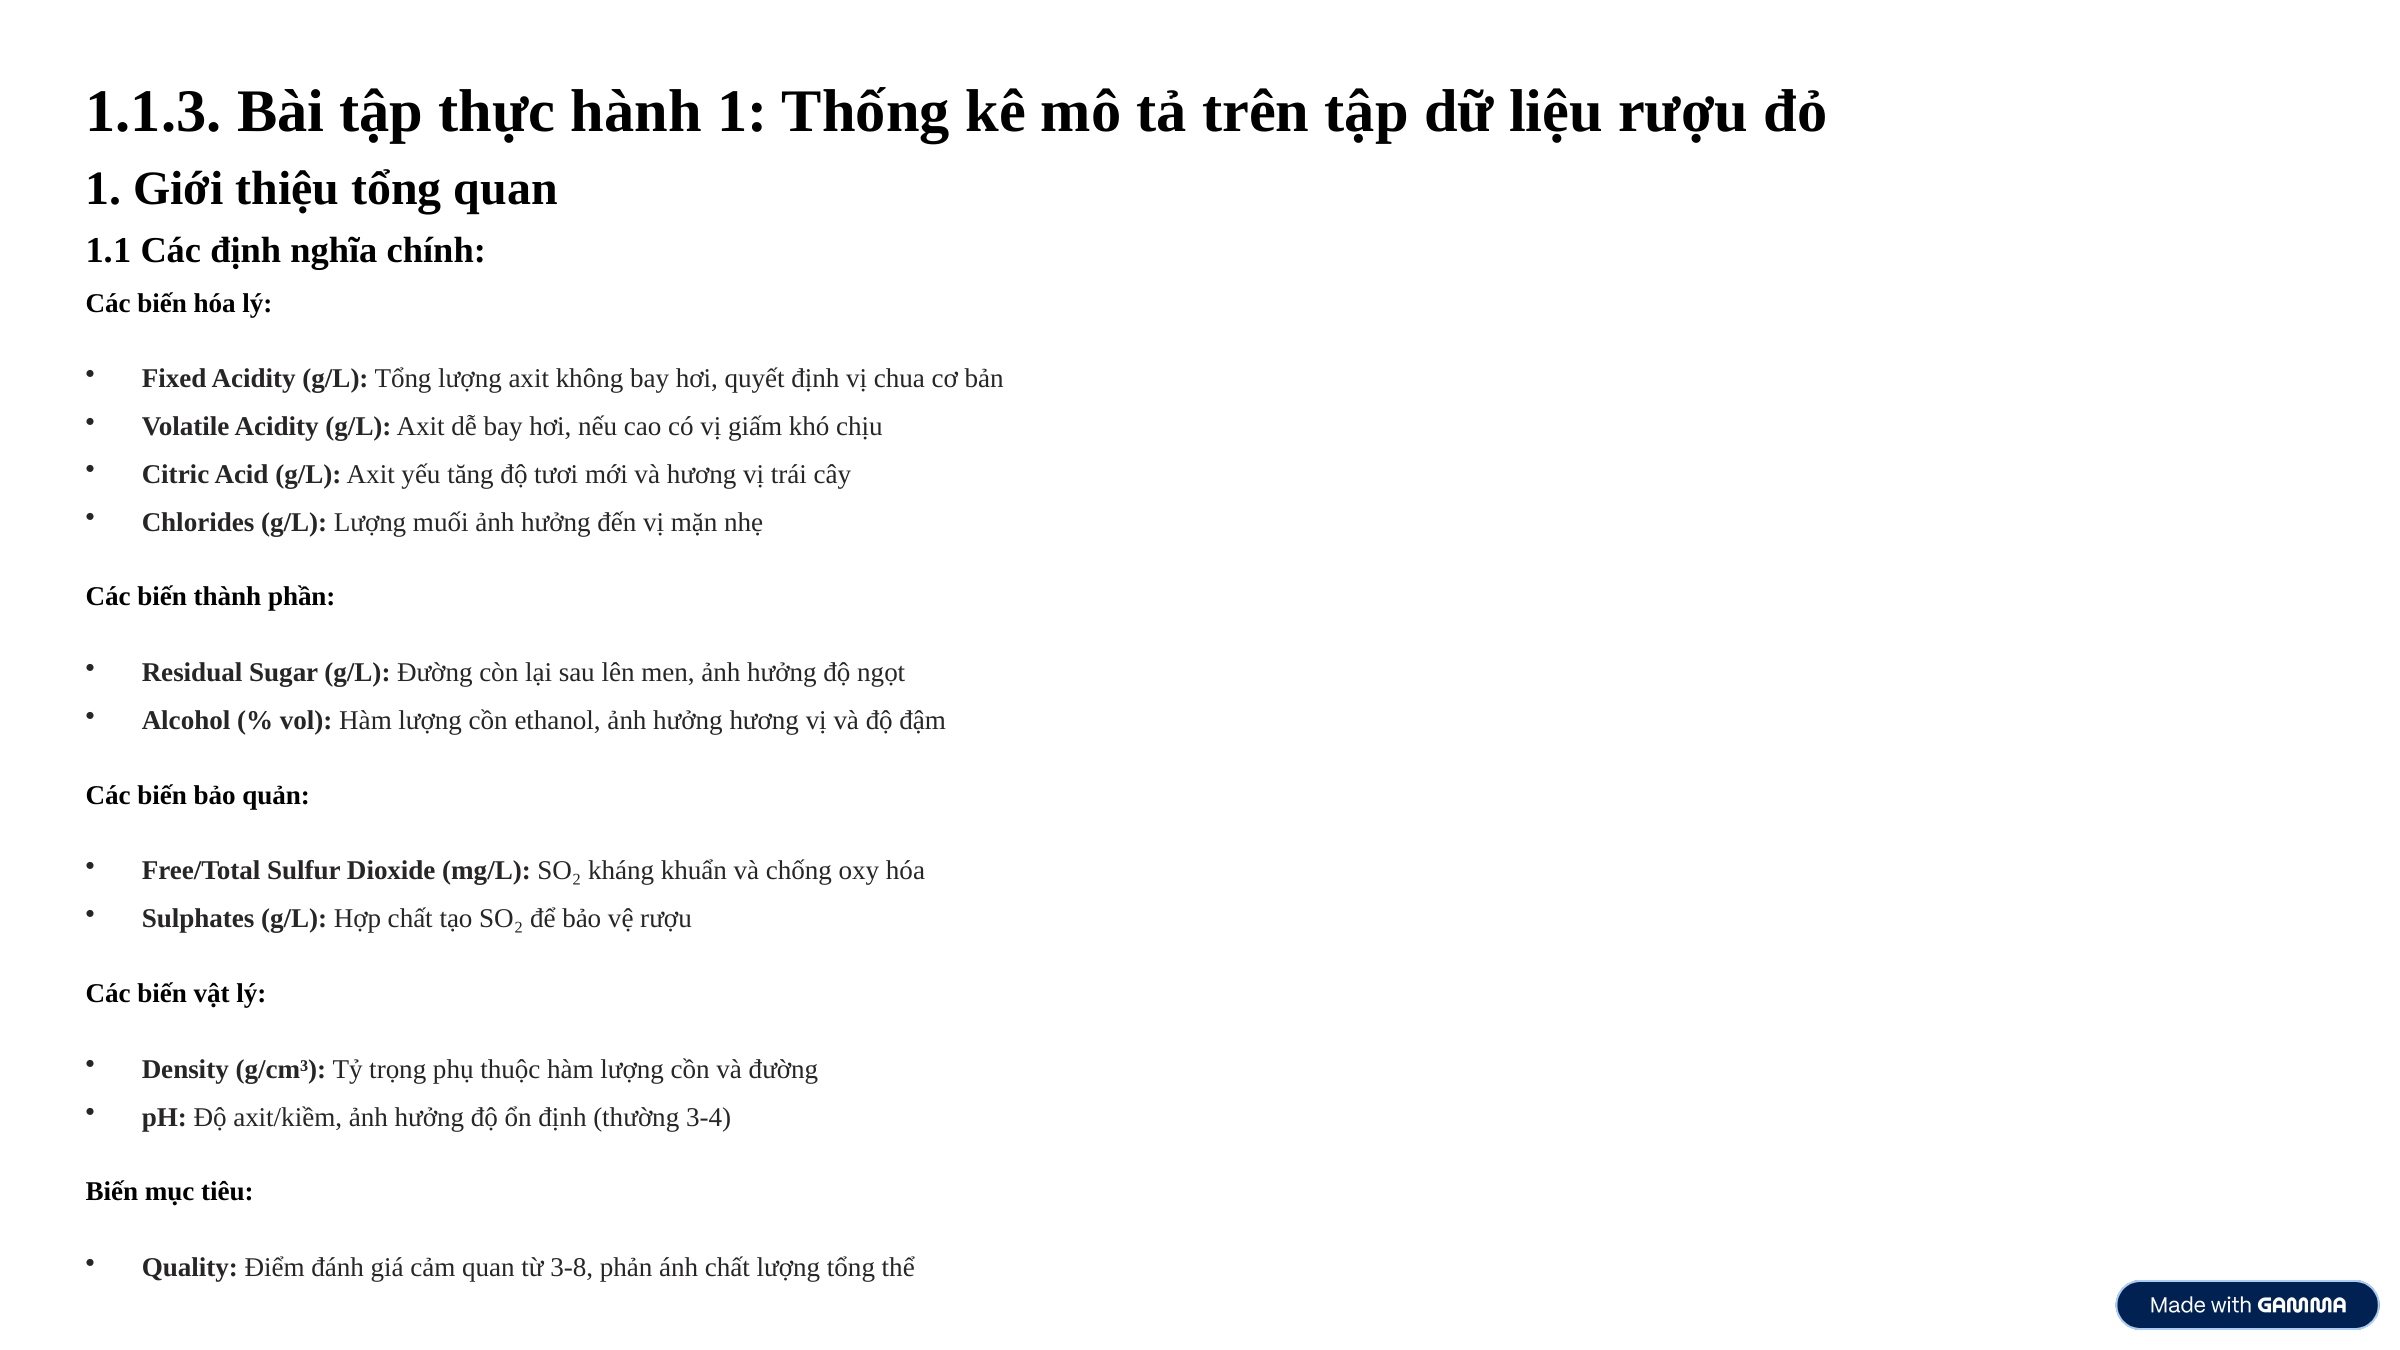

1.1.3. Bài tập thực hành 1: Thống kê mô tả trên tập dữ liệu rượu đỏ
1. Giới thiệu tổng quan
1.1 Các định nghĩa chính:
Các biến hóa lý:
Fixed Acidity (g/L): Tổng lượng axit không bay hơi, quyết định vị chua cơ bản
Volatile Acidity (g/L): Axit dễ bay hơi, nếu cao có vị giấm khó chịu
Citric Acid (g/L): Axit yếu tăng độ tươi mới và hương vị trái cây
Chlorides (g/L): Lượng muối ảnh hưởng đến vị mặn nhẹ
Các biến thành phần:
Residual Sugar (g/L): Đường còn lại sau lên men, ảnh hưởng độ ngọt
Alcohol (% vol): Hàm lượng cồn ethanol, ảnh hưởng hương vị và độ đậm
Các biến bảo quản:
Free/Total Sulfur Dioxide (mg/L): SO₂ kháng khuẩn và chống oxy hóa
Sulphates (g/L): Hợp chất tạo SO₂ để bảo vệ rượu
Các biến vật lý:
Density (g/cm³): Tỷ trọng phụ thuộc hàm lượng cồn và đường
pH: Độ axit/kiềm, ảnh hưởng độ ổn định (thường 3-4)
Biến mục tiêu:
Quality: Điểm đánh giá cảm quan từ 3-8, phản ánh chất lượng tổng thể